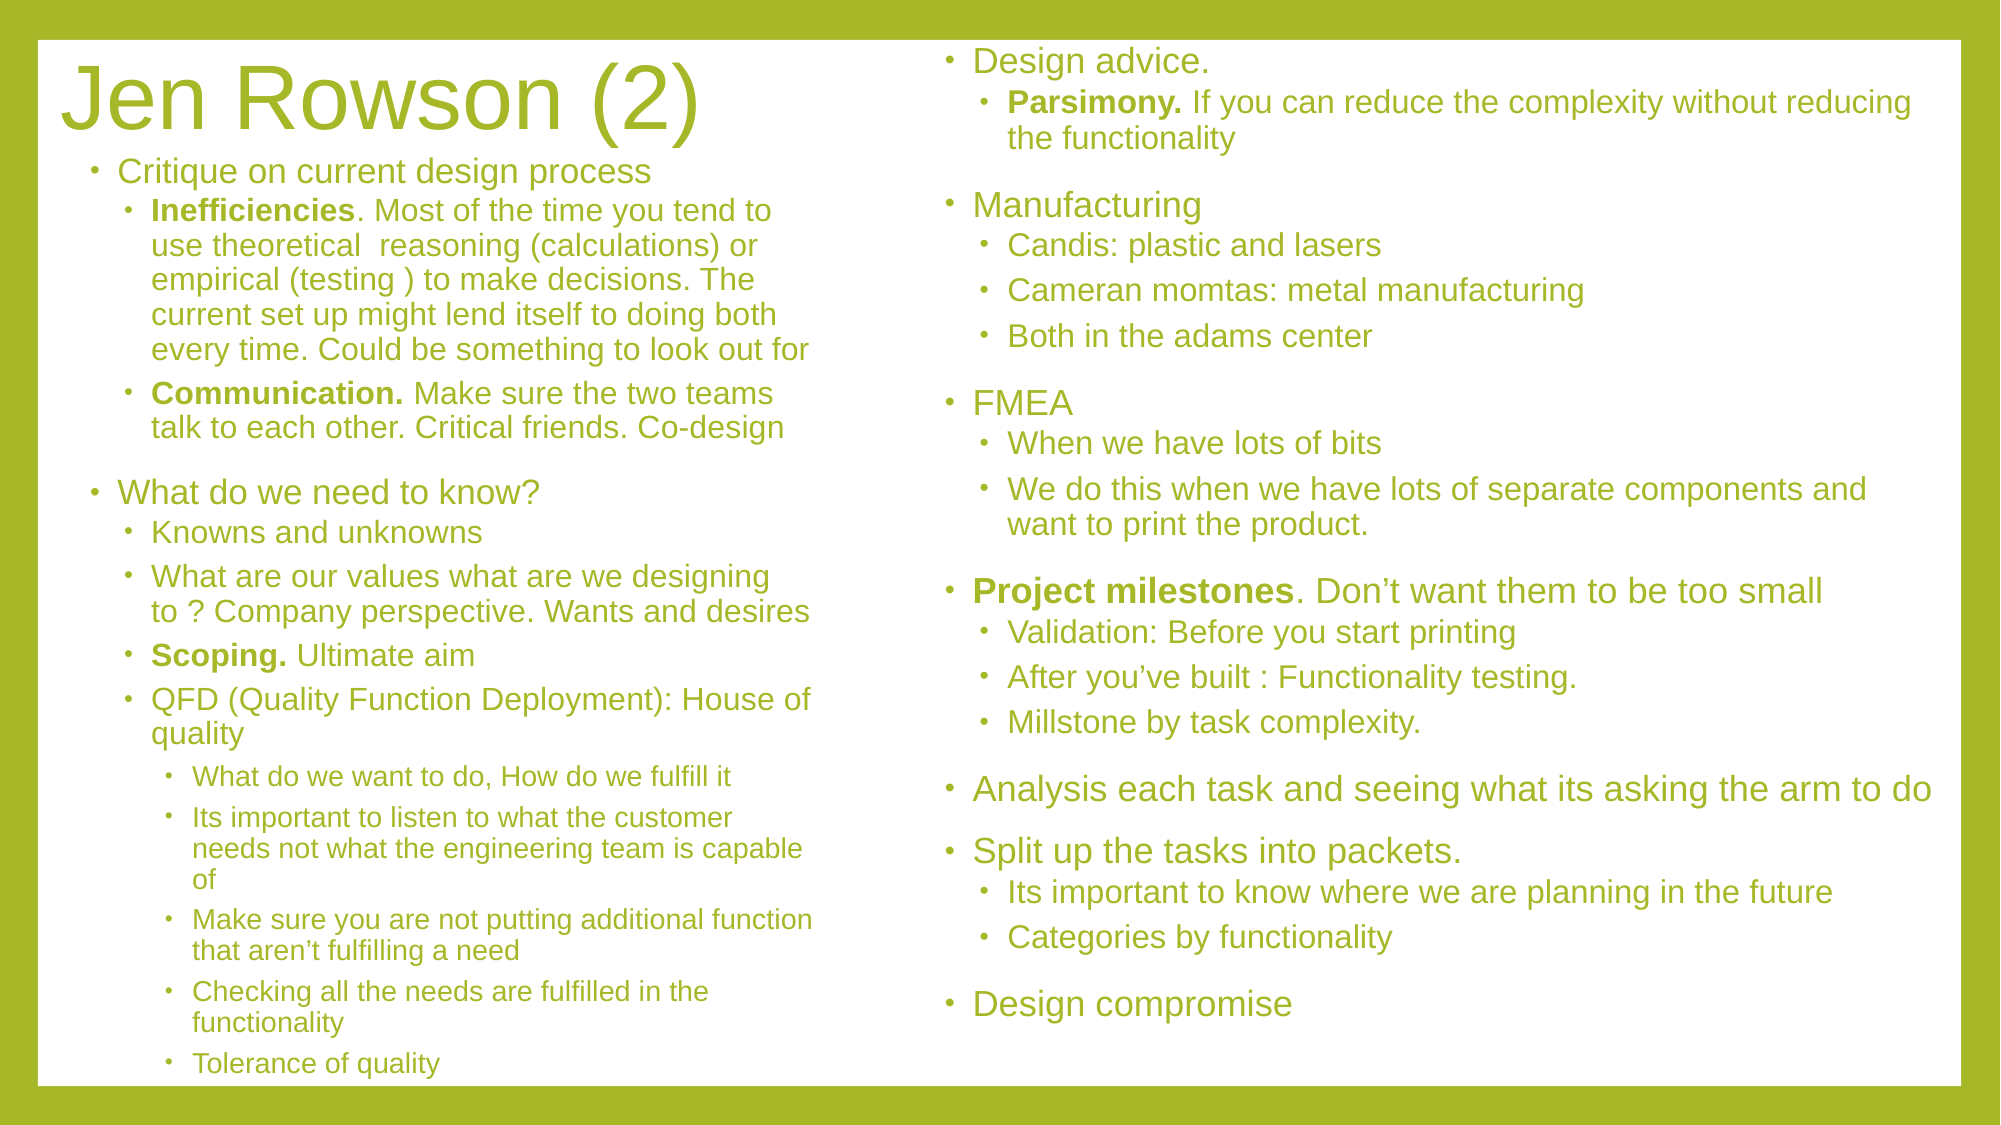

Design advice.
Parsimony. If you can reduce the complexity without reducing the functionality
Manufacturing
Candis: plastic and lasers
Cameran momtas: metal manufacturing
Both in the adams center
FMEA
When we have lots of bits
We do this when we have lots of separate components and want to print the product.
Project milestones. Don’t want them to be too small
Validation: Before you start printing
After you’ve built : Functionality testing.
Millstone by task complexity.
Analysis each task and seeing what its asking the arm to do
Split up the tasks into packets.
Its important to know where we are planning in the future
Categories by functionality
Design compromise

# Jen Rowson (2)
Critique on current design process
Inefficiencies. Most of the time you tend to use theoretical  reasoning (calculations) or empirical (testing ) to make decisions. The current set up might lend itself to doing both every time. Could be something to look out for
Communication. Make sure the two teams talk to each other. Critical friends. Co-design
What do we need to know?
Knowns and unknowns
What are our values what are we designing to ? Company perspective. Wants and desires
Scoping. Ultimate aim
QFD (Quality Function Deployment): House of quality
What do we want to do, How do we fulfill it
Its important to listen to what the customer needs not what the engineering team is capable of
Make sure you are not putting additional function that aren’t fulfilling a need
Checking all the needs are fulfilled in the functionality
Tolerance of quality